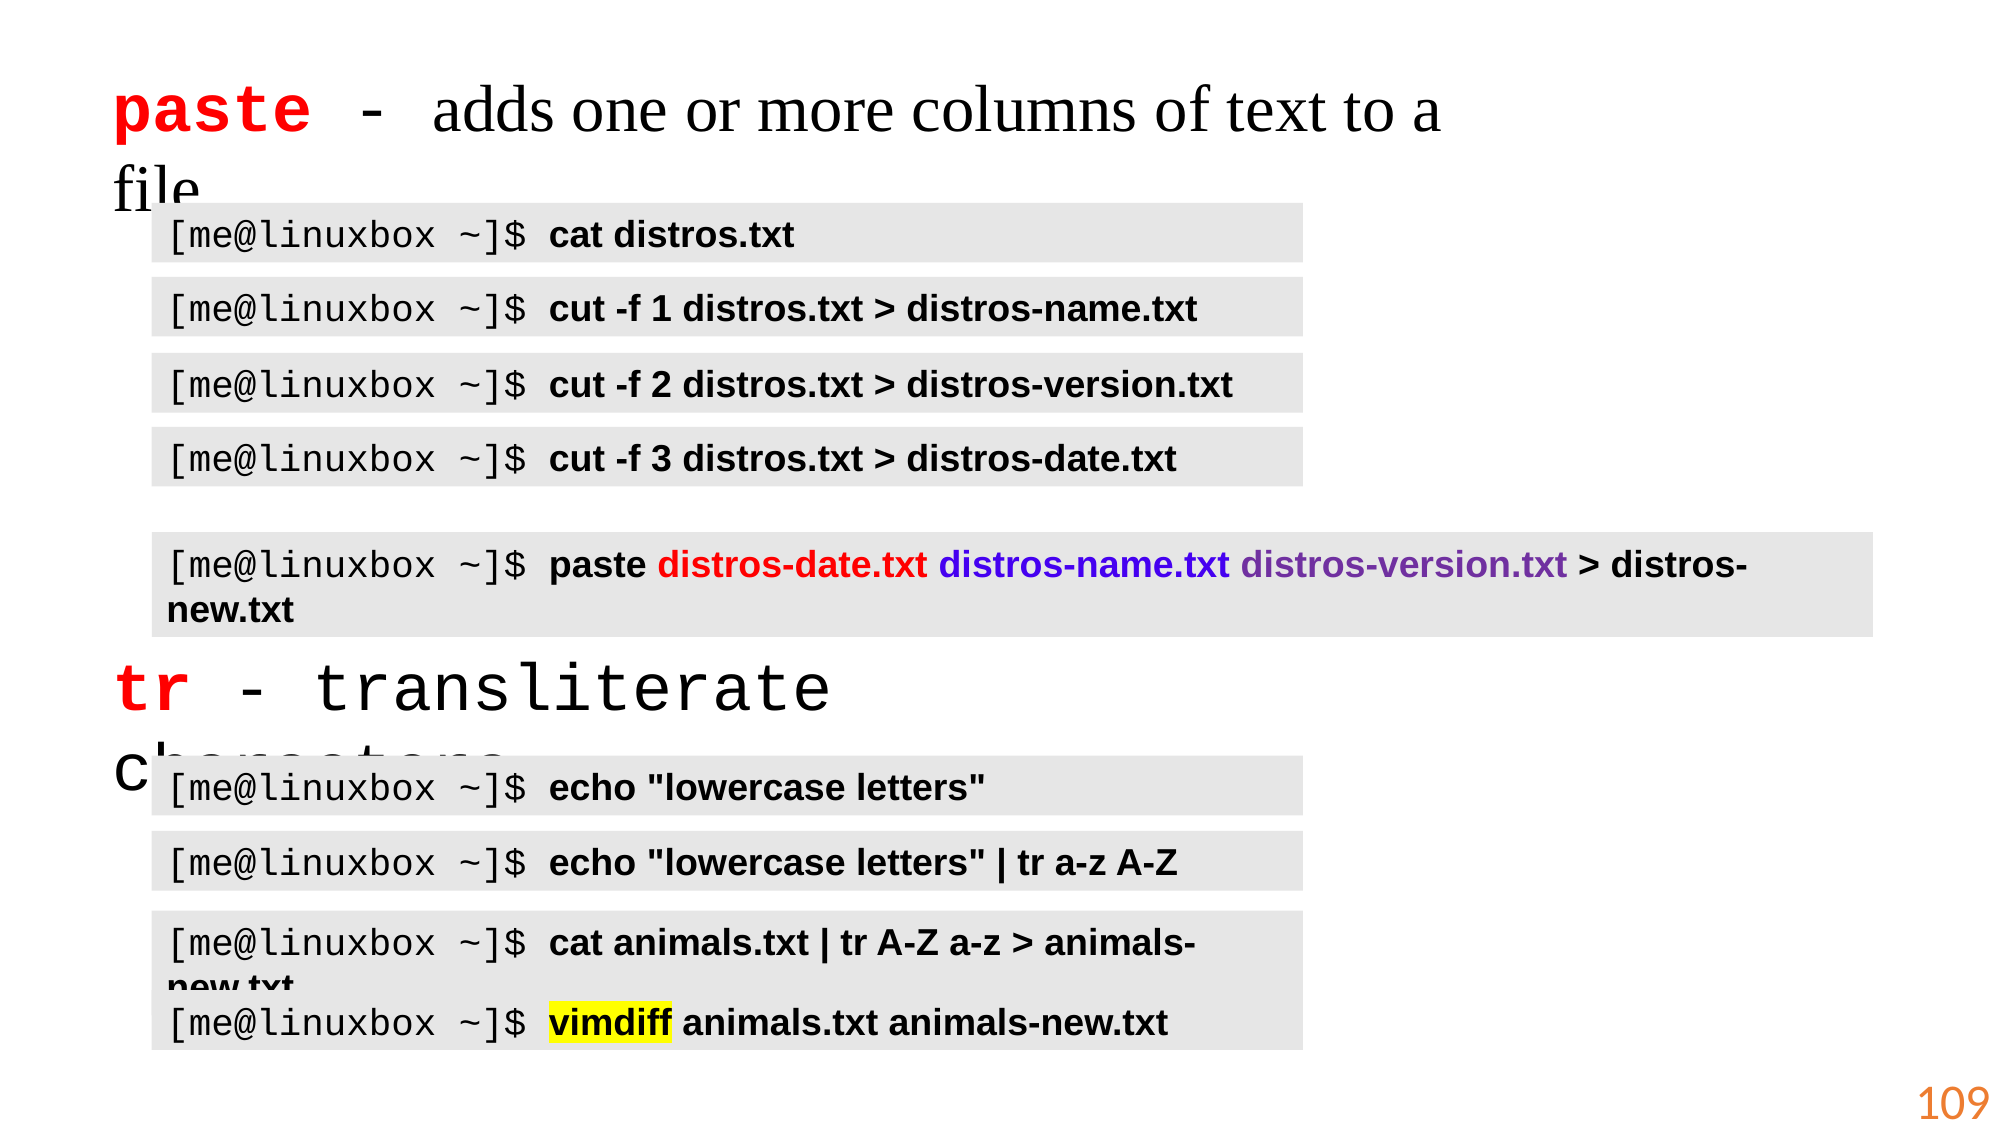

paste - adds one or more columns of text to a file
[me@linuxbox ~]$ cat distros.txt
[me@linuxbox ~]$ cut -f 1 distros.txt > distros-name.txt
[me@linuxbox ~]$ cut -f 2 distros.txt > distros-version.txt
[me@linuxbox ~]$ cut -f 3 distros.txt > distros-date.txt
[me@linuxbox ~]$ paste distros-date.txt distros-name.txt distros-version.txt > distros-new.txt
tr - transliterate characters
[me@linuxbox ~]$ echo "lowercase letters"
[me@linuxbox ~]$ echo "lowercase letters" | tr a-z A-Z
[me@linuxbox ~]$ cat animals.txt | tr A-Z a-z > animals-new.txt
[me@linuxbox ~]$ vimdiff animals.txt animals-new.txt
109